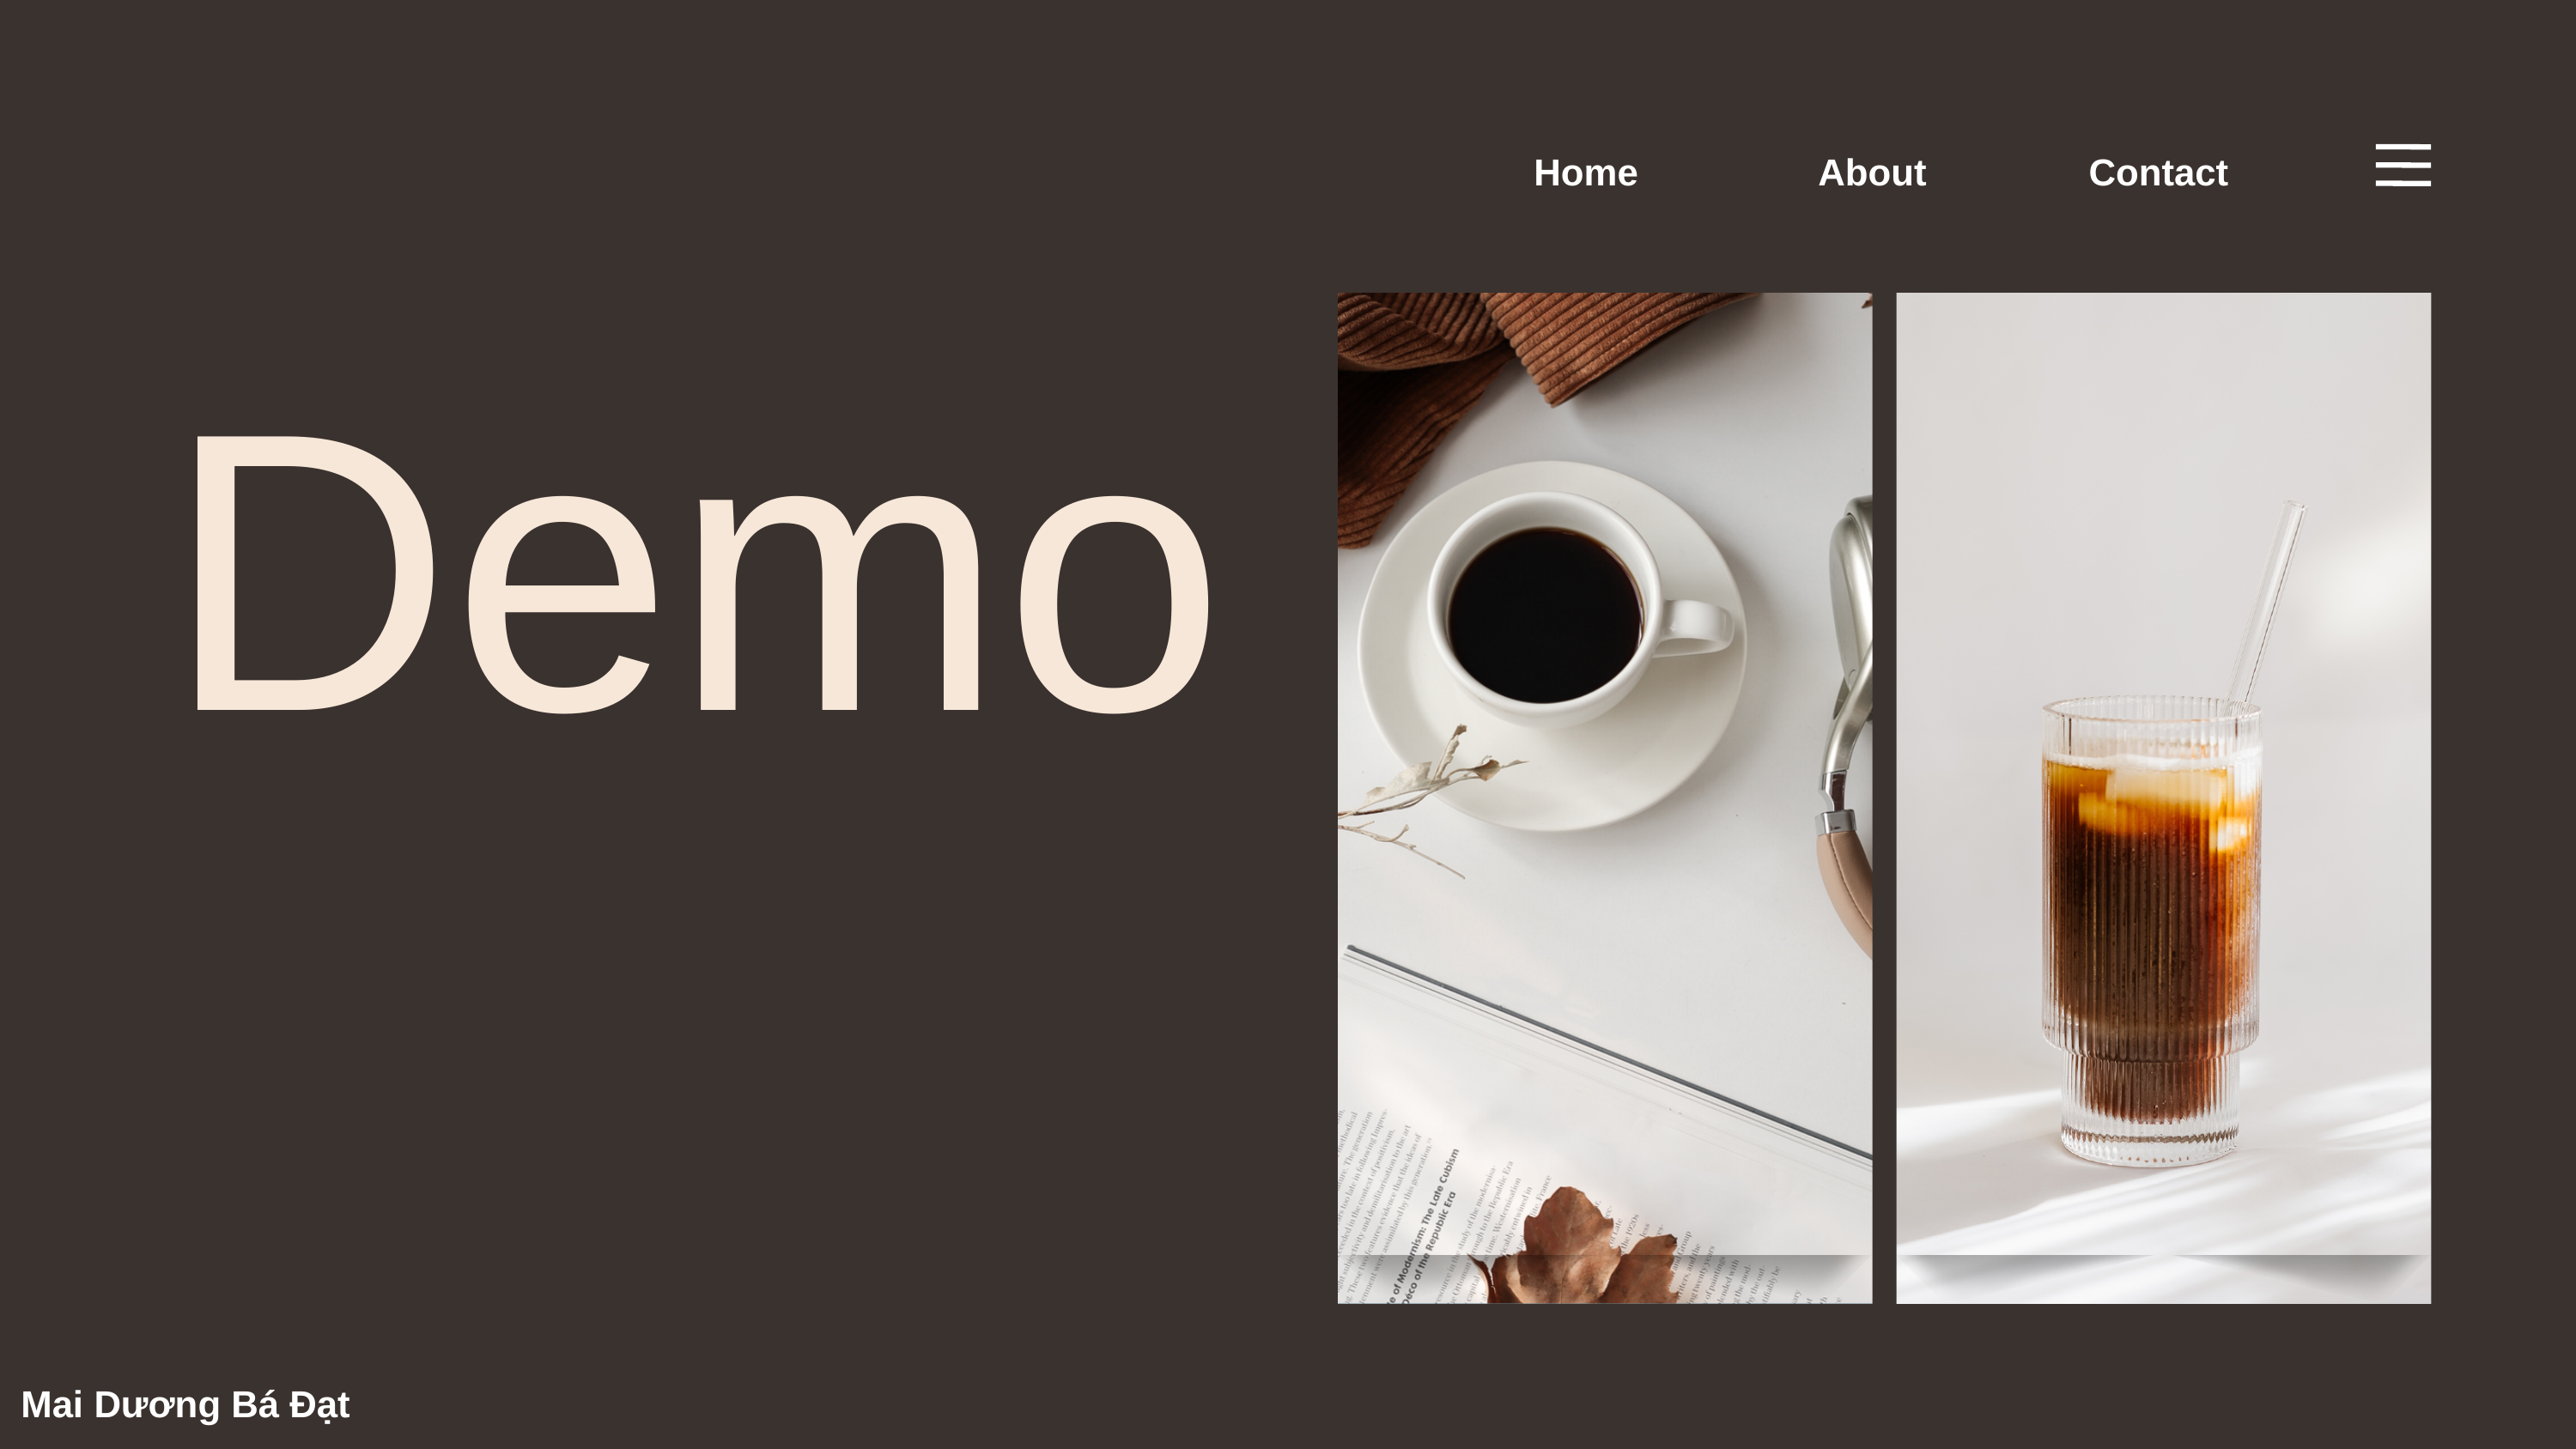

Home
About
Contact

Demo

Mai Dương Bá Đạt